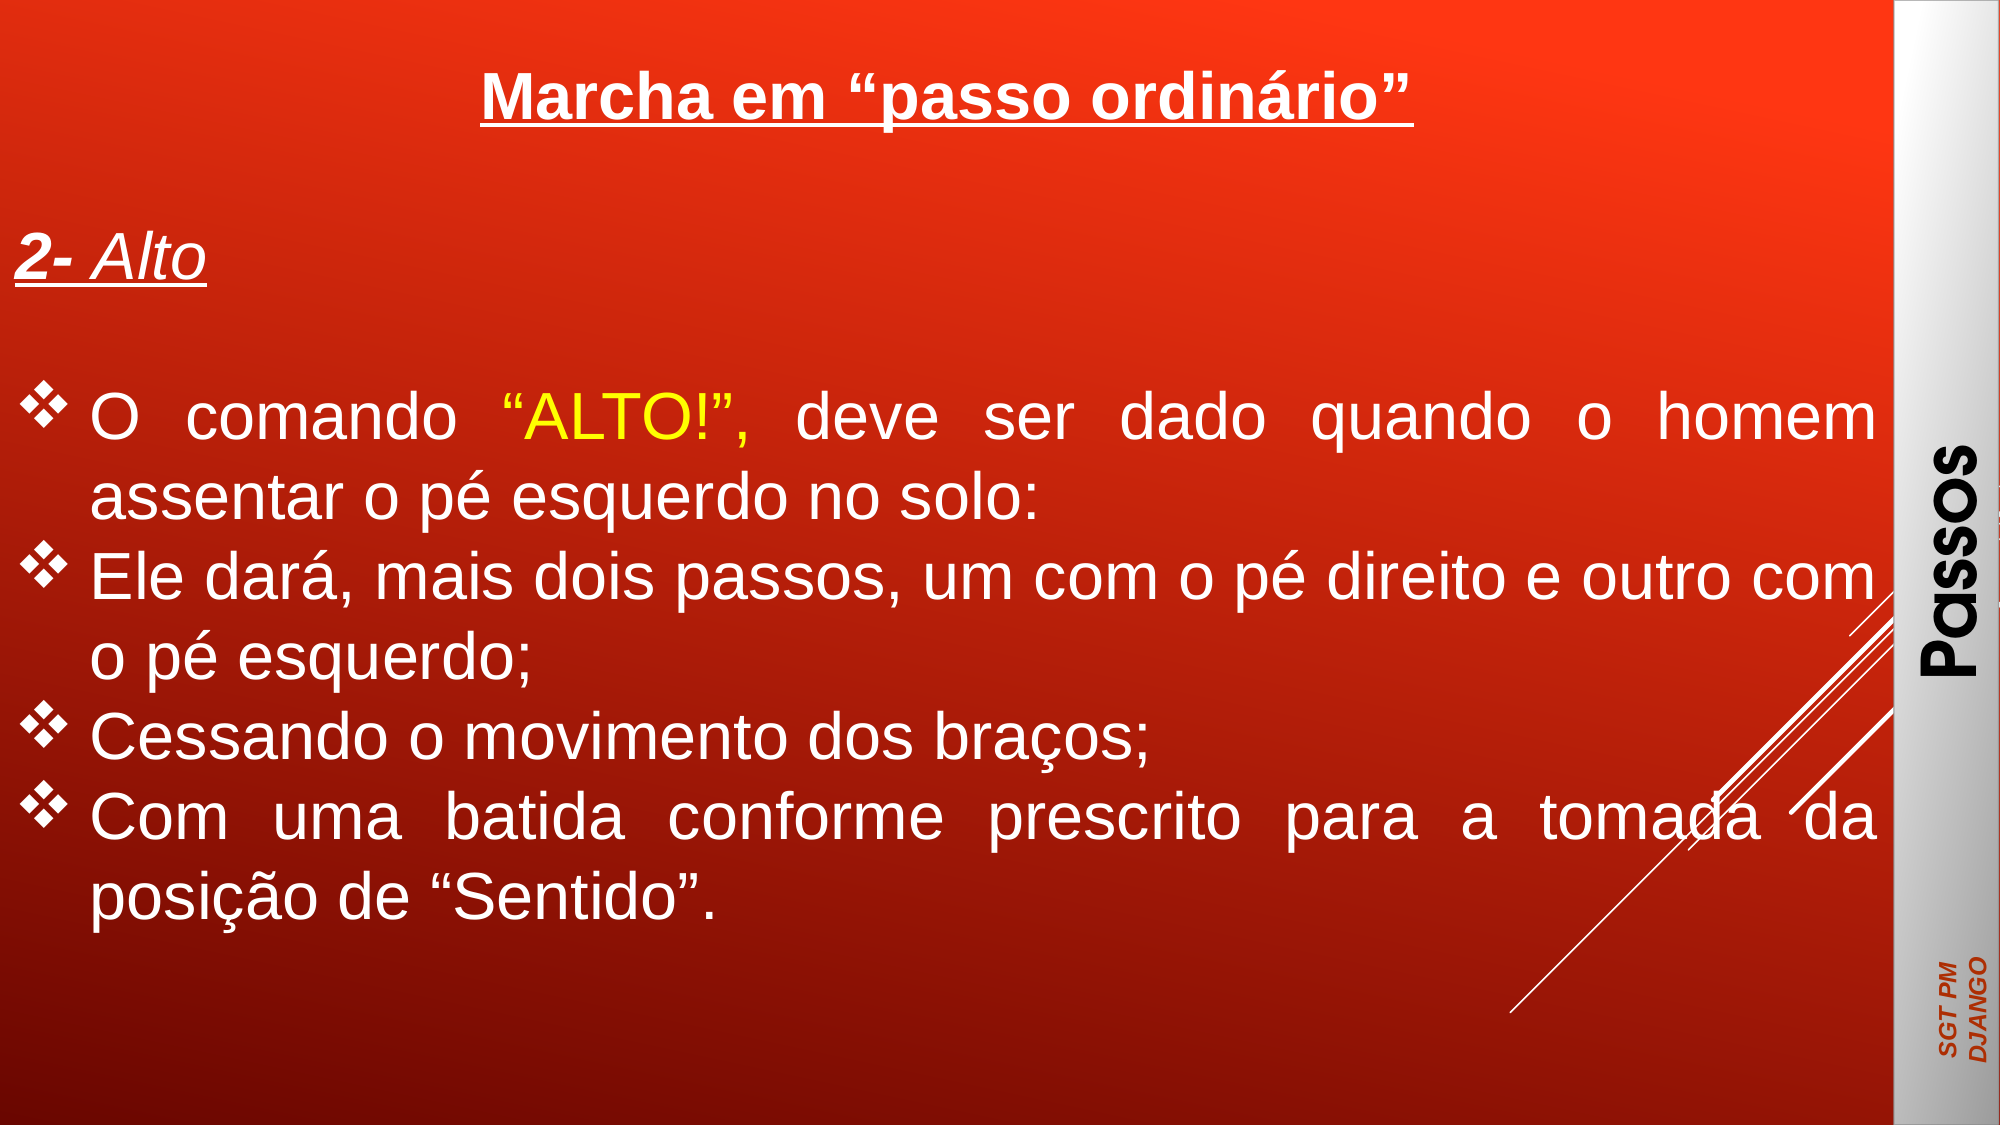

Marcha em “passo ordinário”

2- Alto

O comando “ALTO!”, deve ser dado quando o homem assentar o pé esquerdo no solo:
Ele dará, mais dois passos, um com o pé direito e outro com o pé esquerdo;
Cessando o movimento dos braços;
Com uma batida conforme prescrito para a tomada da posição de “Sentido”.
Passos
SGT PM DJANGO